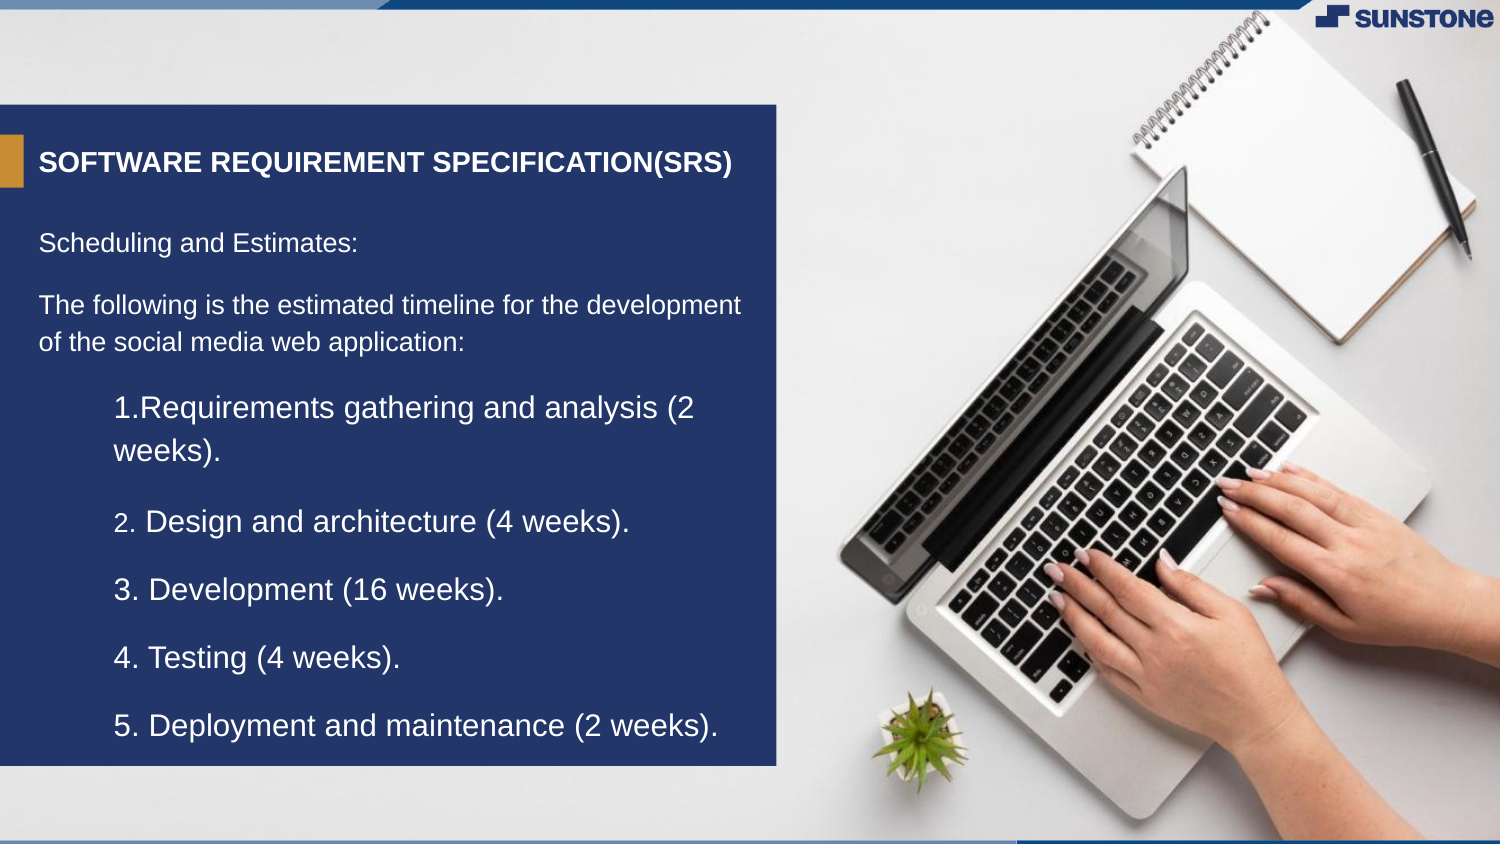

# SOFTWARE REQUIREMENT SPECIFICATION(SRS)
Scheduling and Estimates:
The following is the estimated timeline for the development of the social media web application:
1.Requirements gathering and analysis (2 weeks).
2. Design and architecture (4 weeks).
3. Development (16 weeks).
4. Testing (4 weeks).
5. Deployment and maintenance (2 weeks).